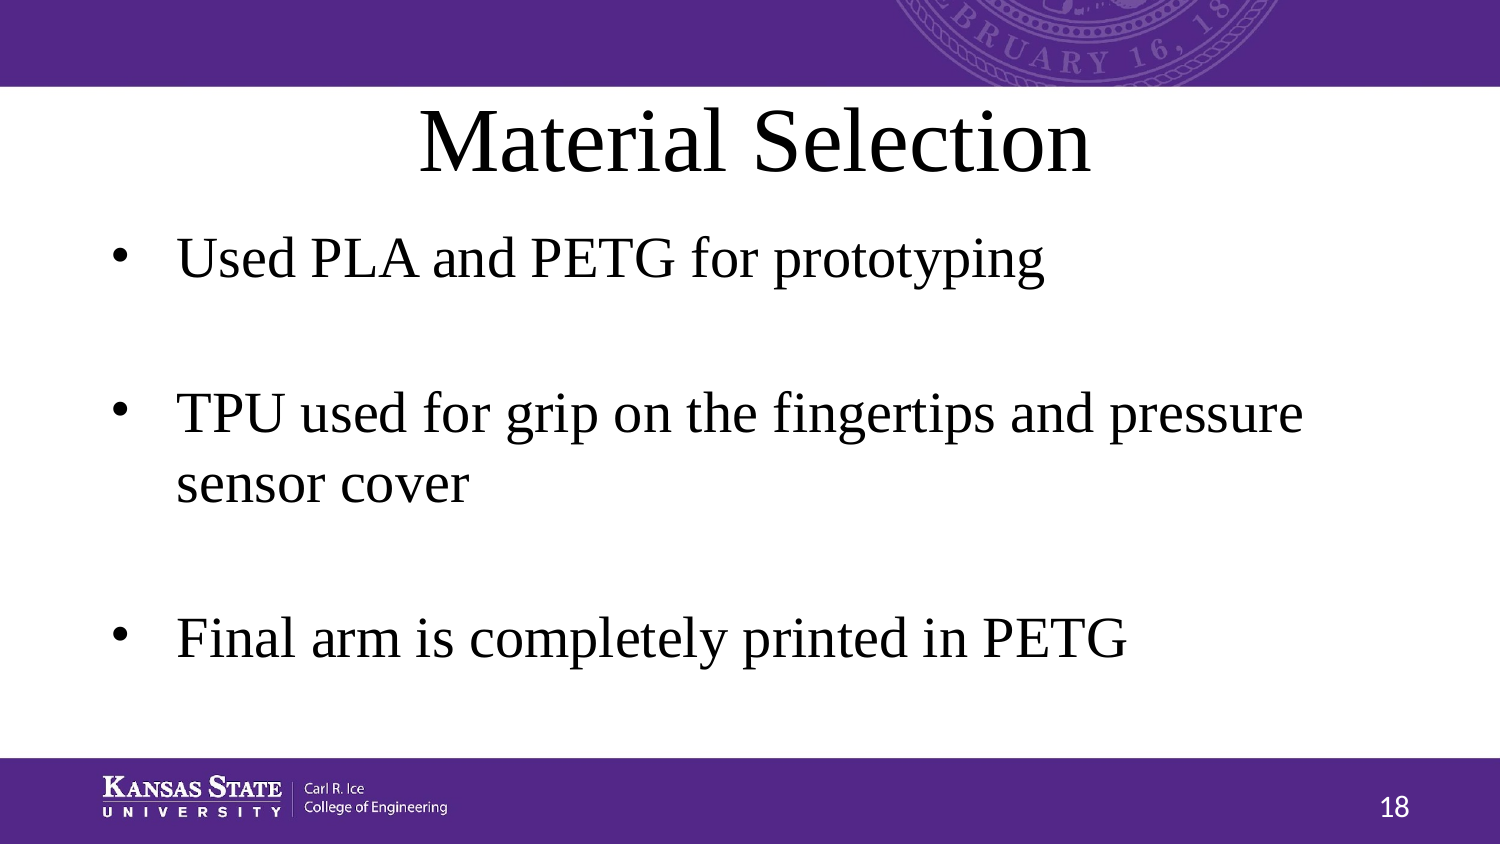

# Material Selection
Used PLA and PETG for prototyping

TPU used for grip on the fingertips and pressure sensor cover

Final arm is completely printed in PETG

18